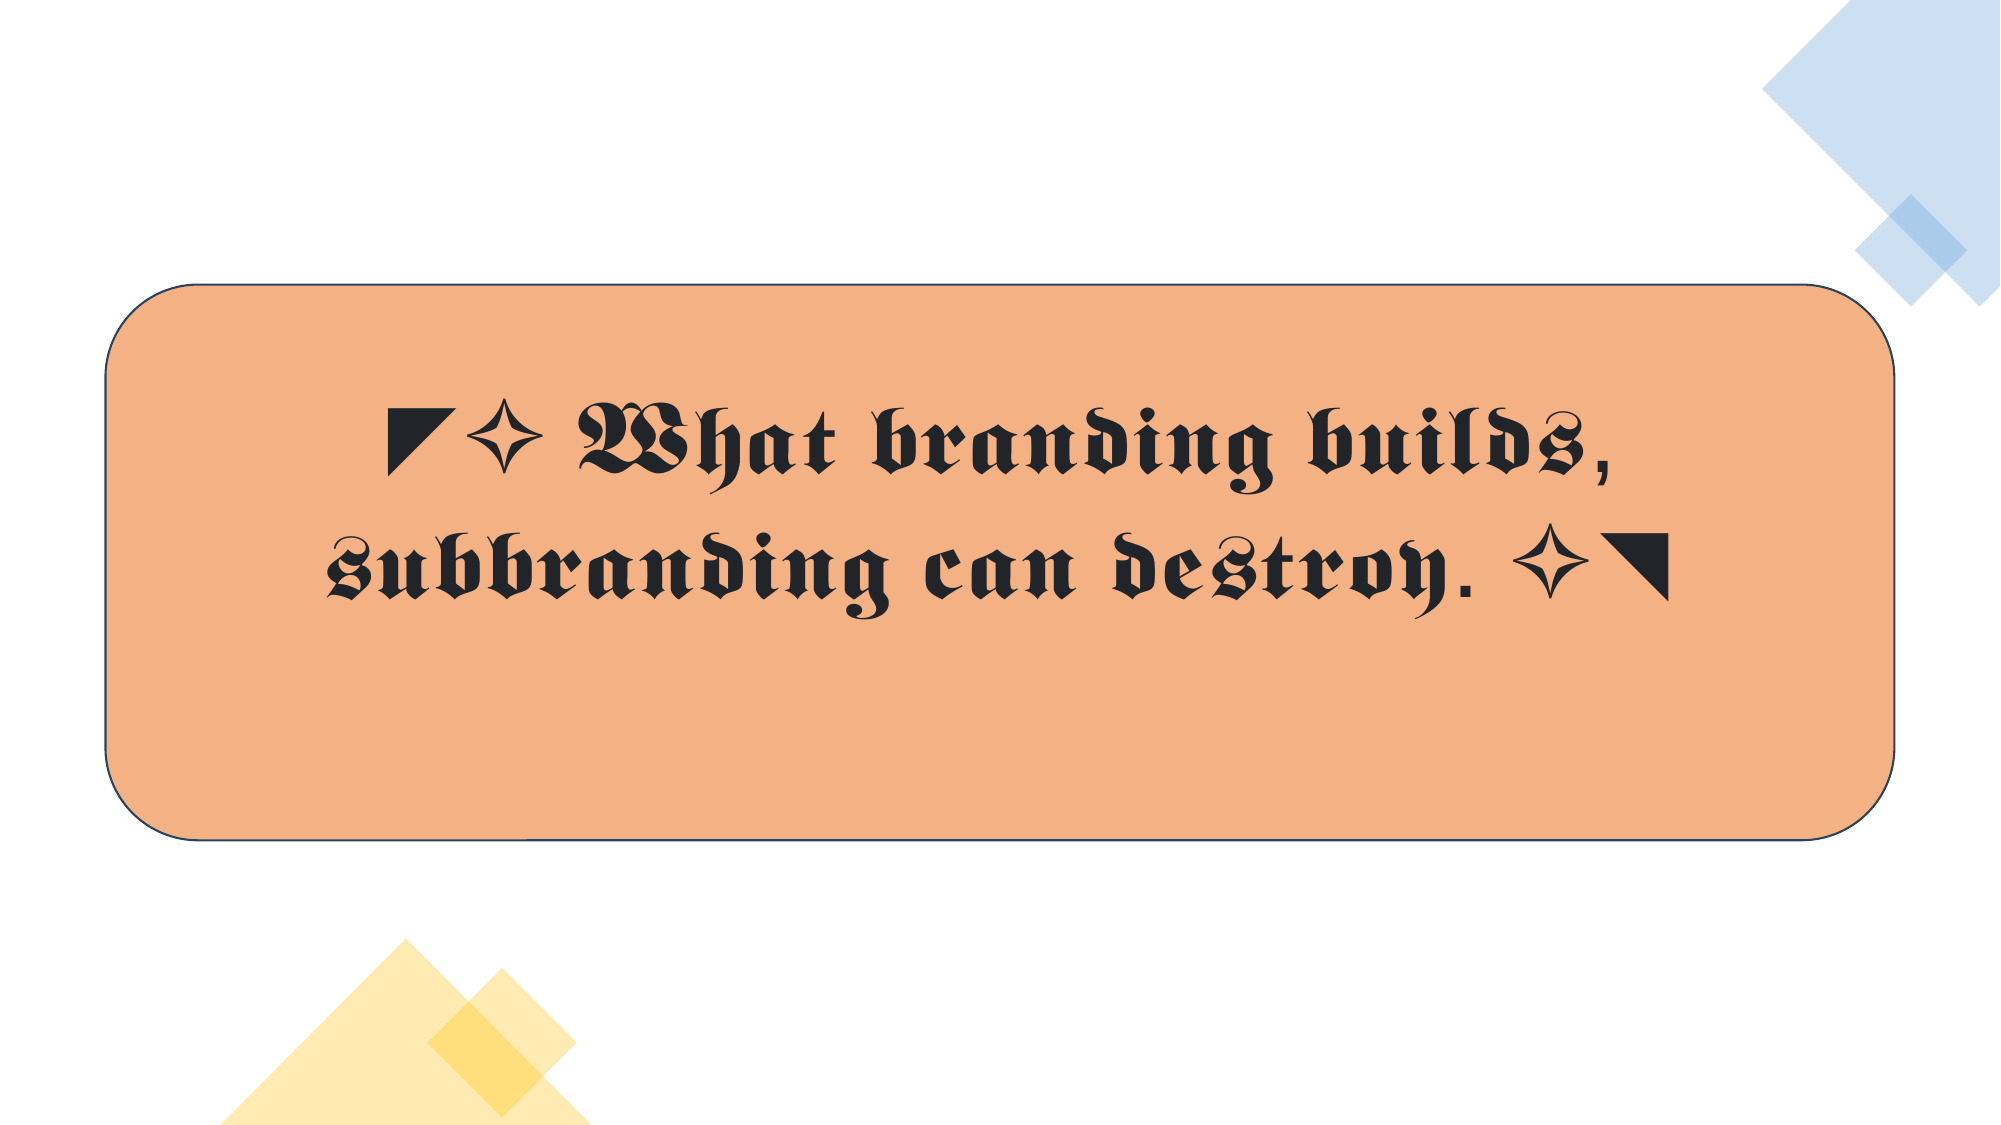

◤✧ 𝖂𝖍𝖆𝖙 𝖇𝖗𝖆𝖓𝖉𝖎𝖓𝖌 𝖇𝖚𝖎𝖑𝖉𝖘, 𝖘𝖚𝖇𝖇𝖗𝖆𝖓𝖉𝖎𝖓𝖌 𝖈𝖆𝖓 𝖉𝖊𝖘𝖙𝖗𝖔𝖞. ✧◥